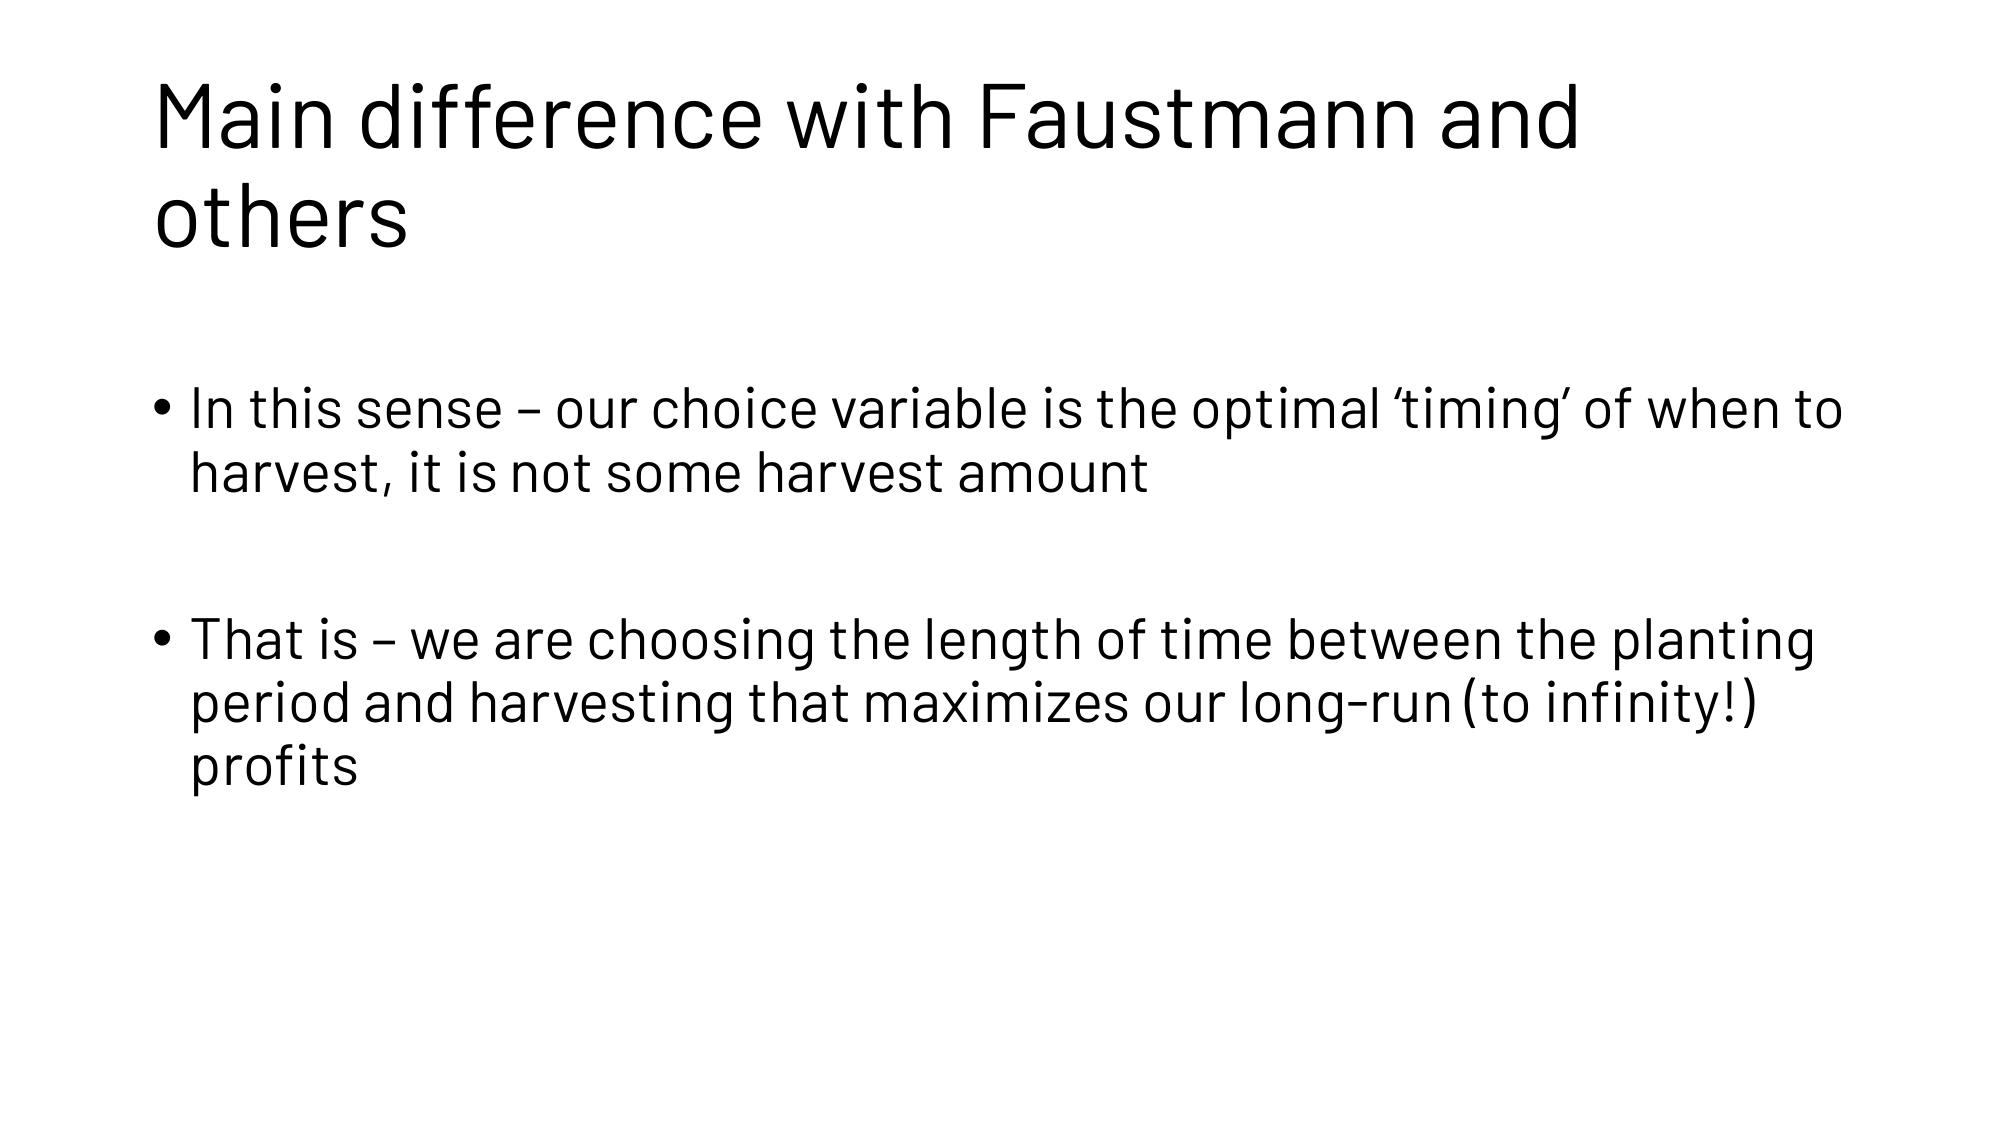

# Main difference with Faustmann and others
In this sense – our choice variable is the optimal ‘timing’ of when to harvest, it is not some harvest amount

That is – we are choosing the length of time between the planting period and harvesting that maximizes our long-run (to infinity!) profits